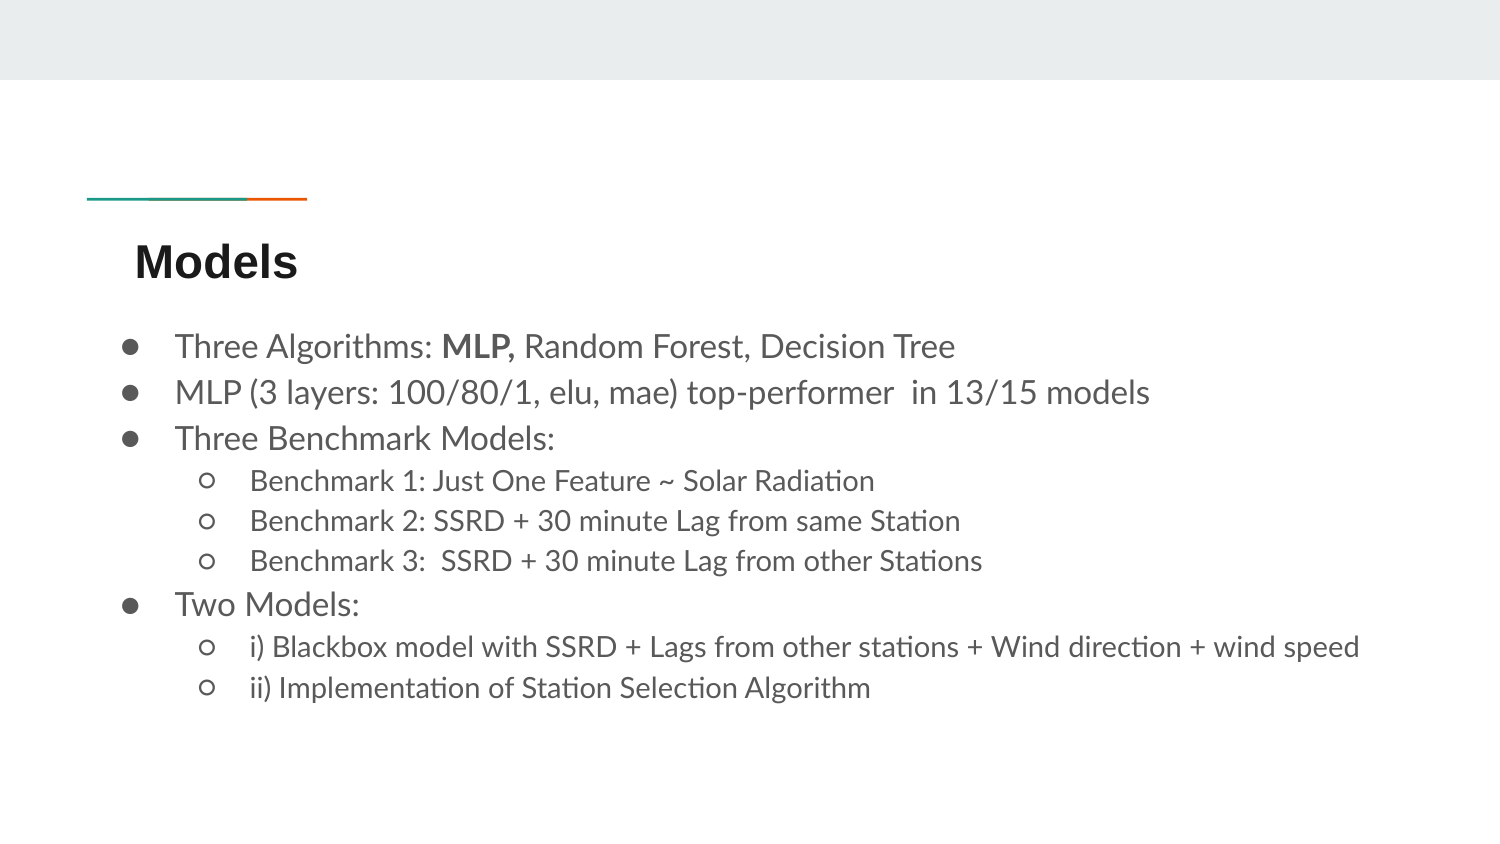

# Models
Three Algorithms: MLP, Random Forest, Decision Tree
MLP (3 layers: 100/80/1, elu, mae) top-performer  in 13/15 models
Three Benchmark Models:
Benchmark 1: Just One Feature ~ Solar Radiation
Benchmark 2: SSRD + 30 minute Lag from same Station
Benchmark 3:  SSRD + 30 minute Lag from other Stations
Two Models:
i) Blackbox model with SSRD + Lags from other stations + Wind direction + wind speed
ii) Implementation of Station Selection Algorithm